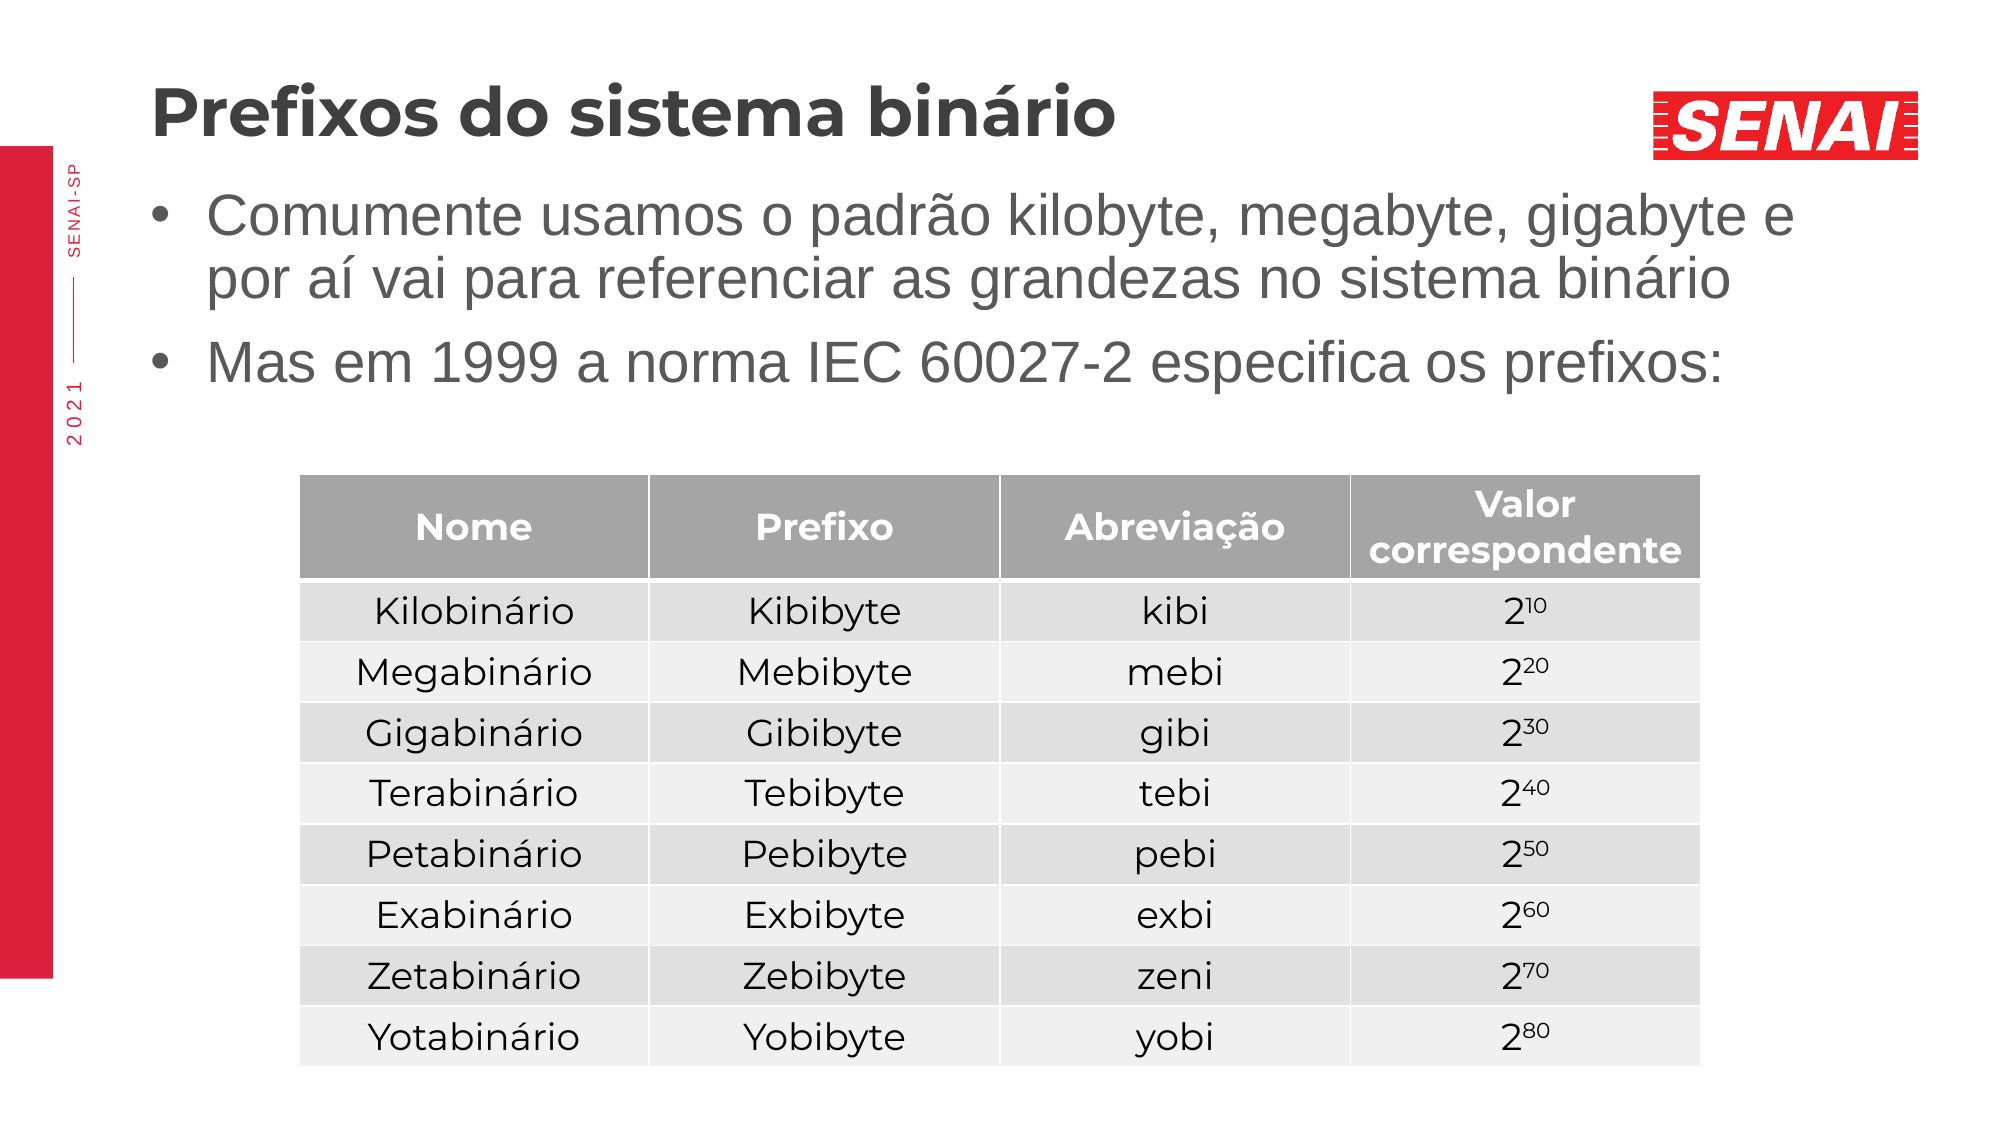

# Prefixos do sistema binário
Comumente usamos o padrão kilobyte, megabyte, gigabyte e por aí vai para referenciar as grandezas no sistema binário
Mas em 1999 a norma IEC 60027-2 especifica os prefixos:

| Nome | Prefixo | Abreviação | Valor correspondente |
| --- | --- | --- | --- |
| Kilobinário | Kibibyte | kibi | 210 |
| Megabinário | Mebibyte | mebi | 220 |
| Gigabinário | Gibibyte | gibi | 230 |
| Terabinário | Tebibyte | tebi | 240 |
| Petabinário | Pebibyte | pebi | 250 |
| Exabinário | Exbibyte | exbi | 260 |
| Zetabinário | Zebibyte | zeni | 270 |
| Yotabinário | Yobibyte | yobi | 280 |